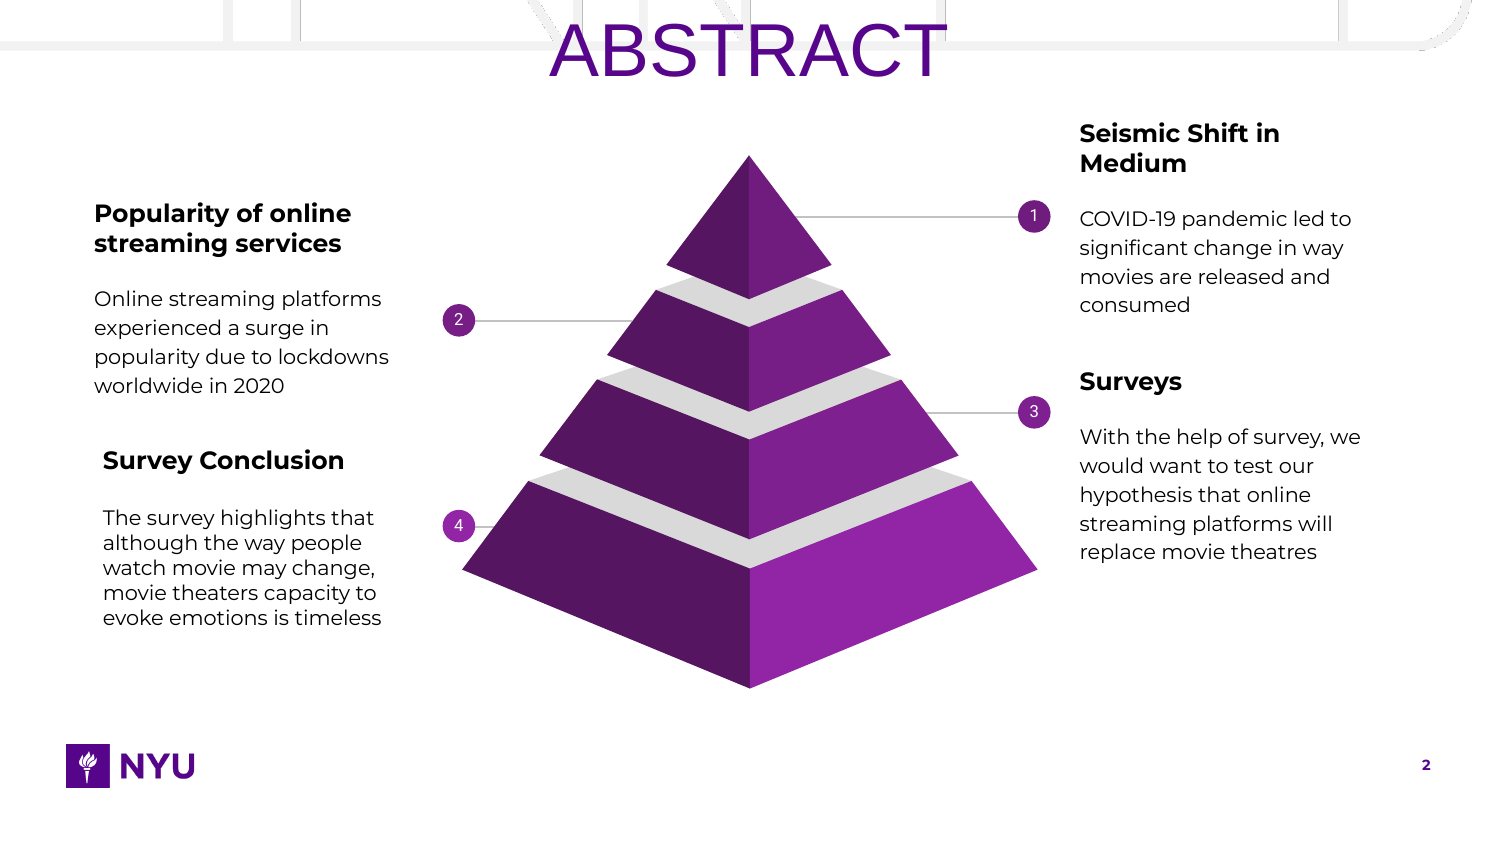

# ABSTRACT

Seismic Shift in Medium
COVID-19 pandemic led to significant change in way movies are released and consumed

1

Popularity of online streaming services
Online streaming platforms experienced a surge in popularity due to lockdowns worldwide in 2020

2

Surveys
With the help of survey, we would want to test our hypothesis that online streaming platforms will replace movie theatres
3

4
Survey Conclusion

The survey highlights that although the way people watch movie may change, movie theaters capacity to evoke emotions is timeless